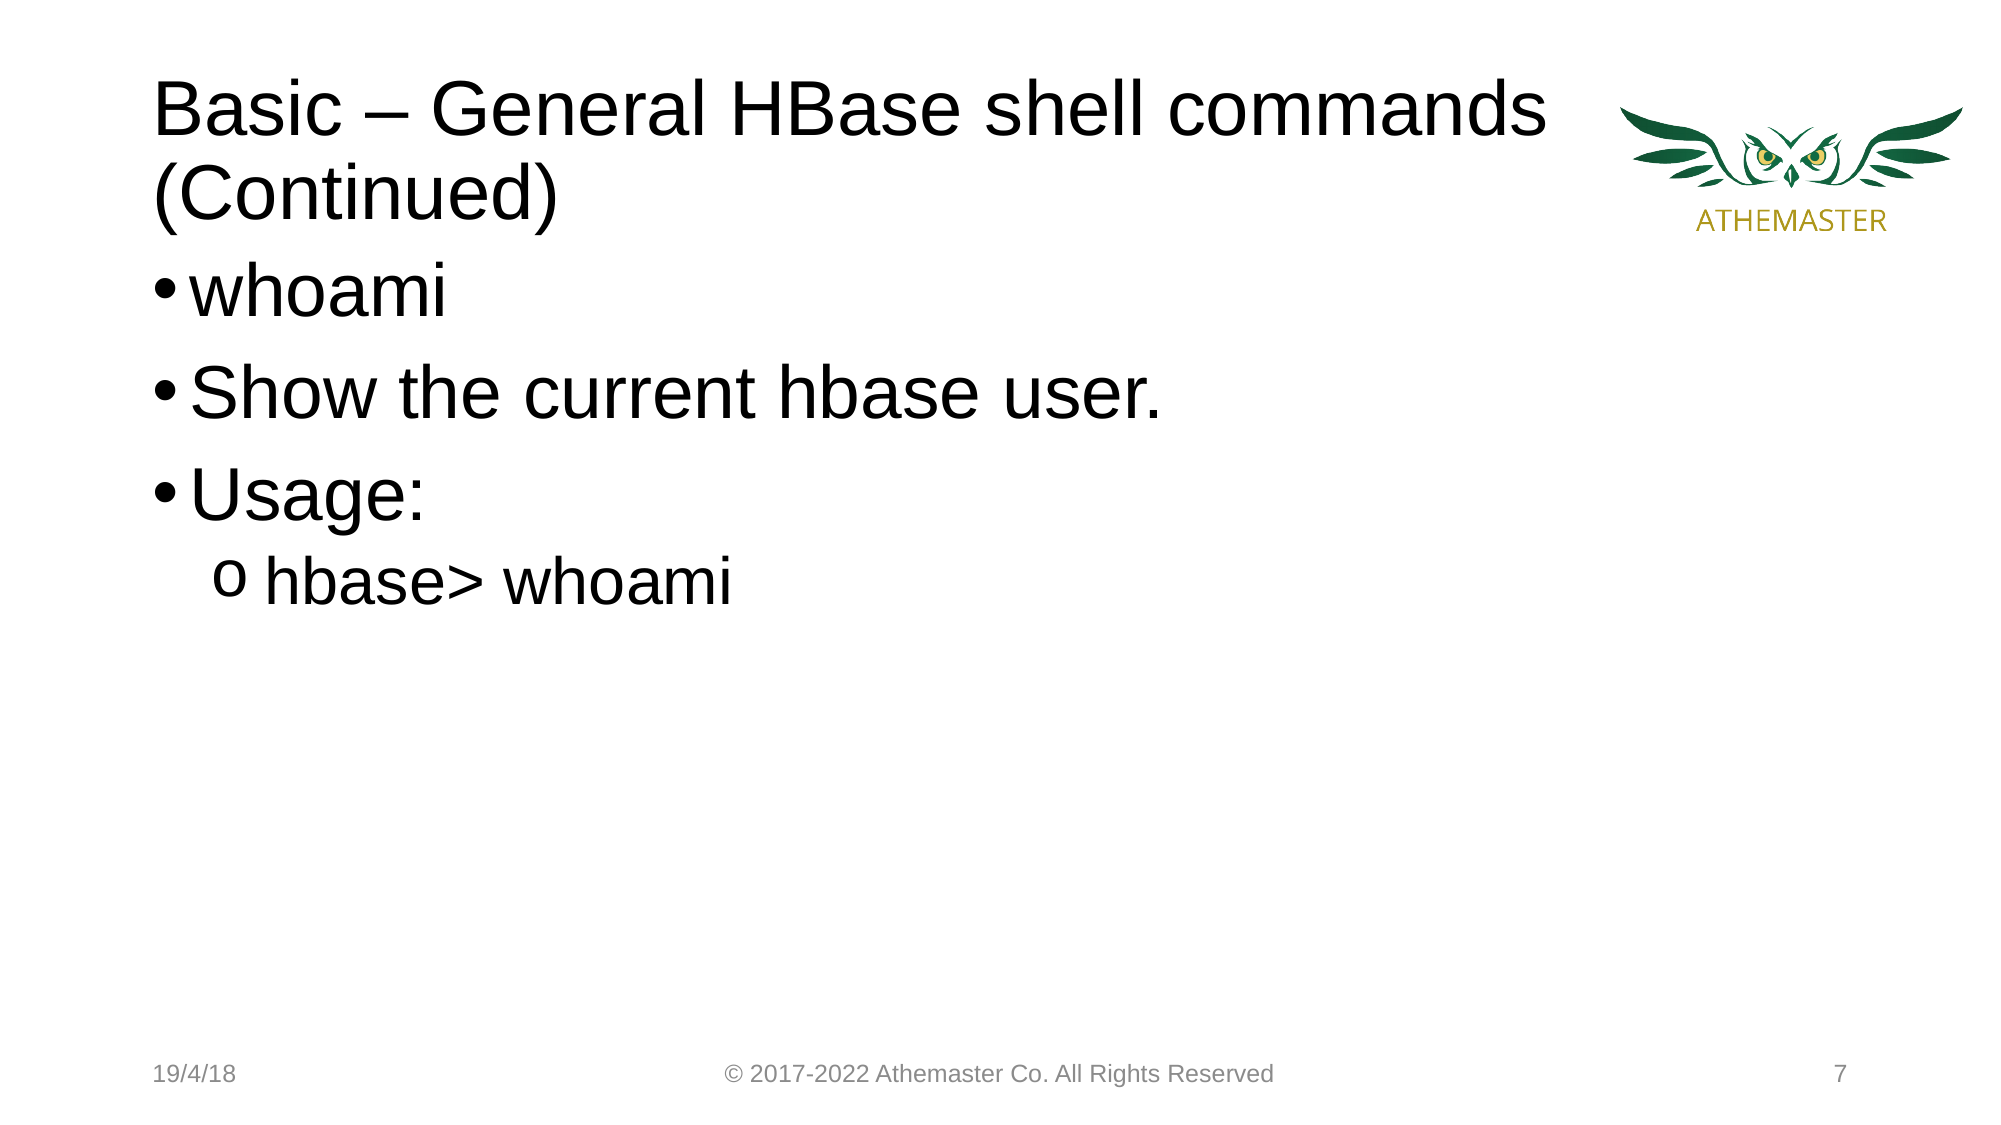

# Basic – General HBase shell commands (Continued)
whoami
Show the current hbase user.
Usage:
hbase> whoami
19/4/18
© 2017-2022 Athemaster Co. All Rights Reserved
7